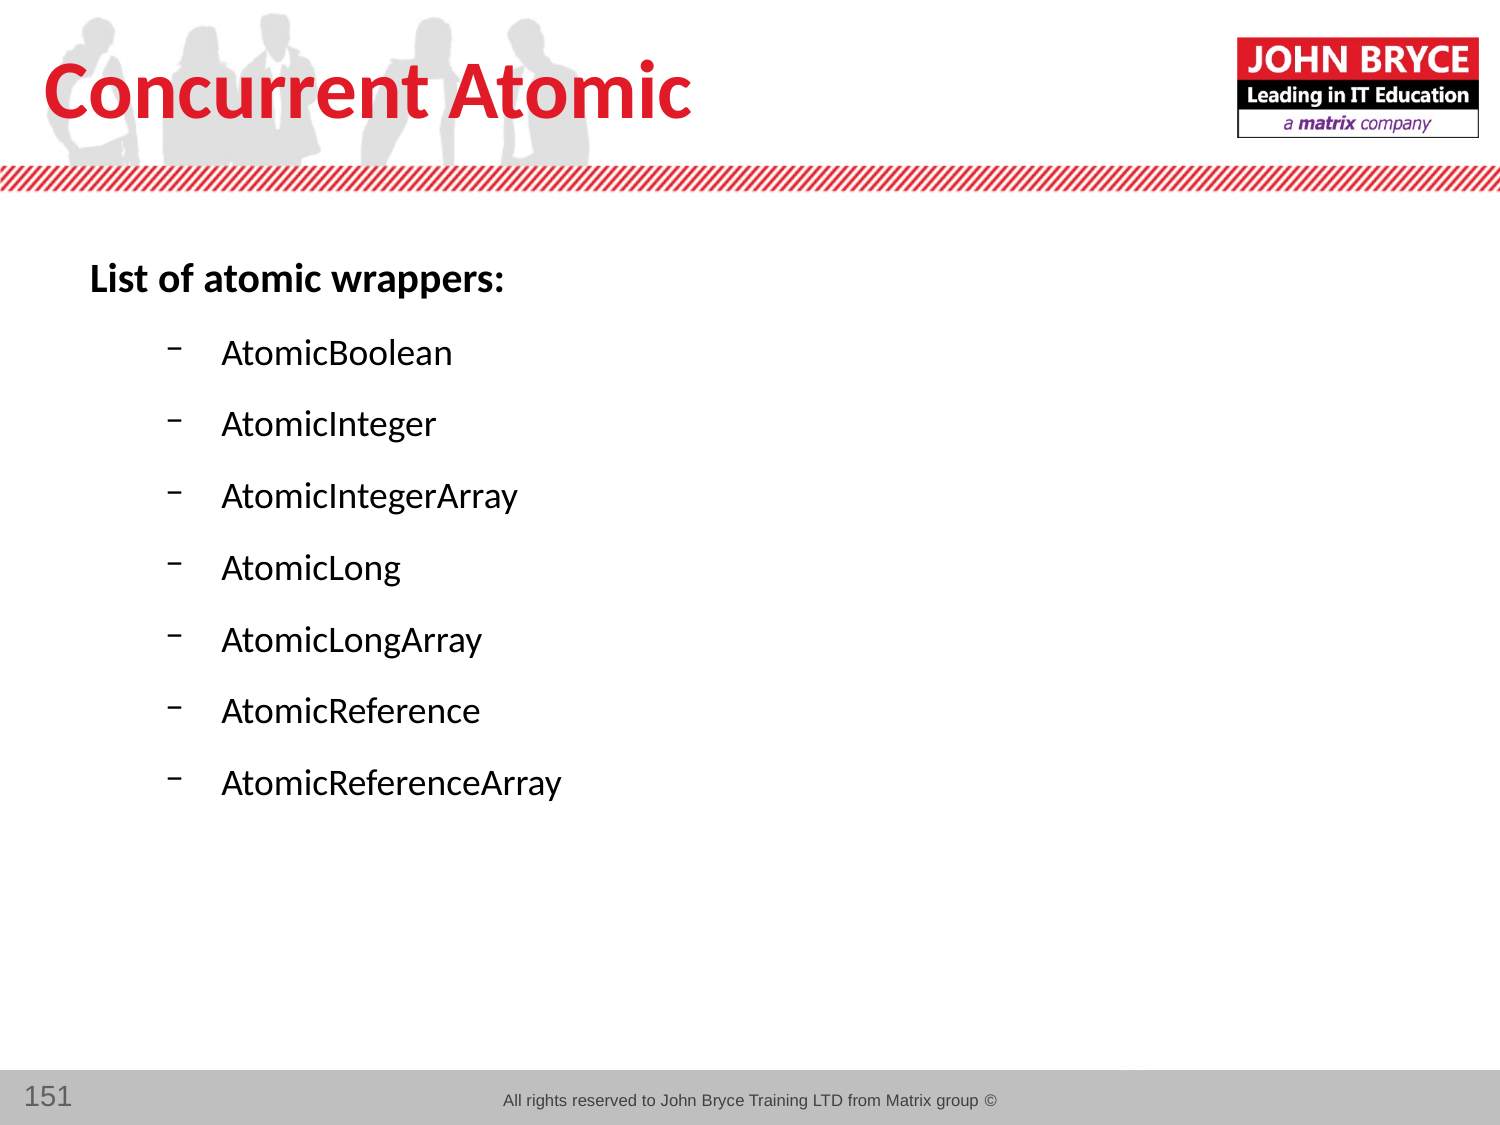

# Concurrent Atomic
List of atomic wrappers:
AtomicBoolean
AtomicInteger
AtomicIntegerArray
AtomicLong
AtomicLongArray
AtomicReference
AtomicReferenceArray